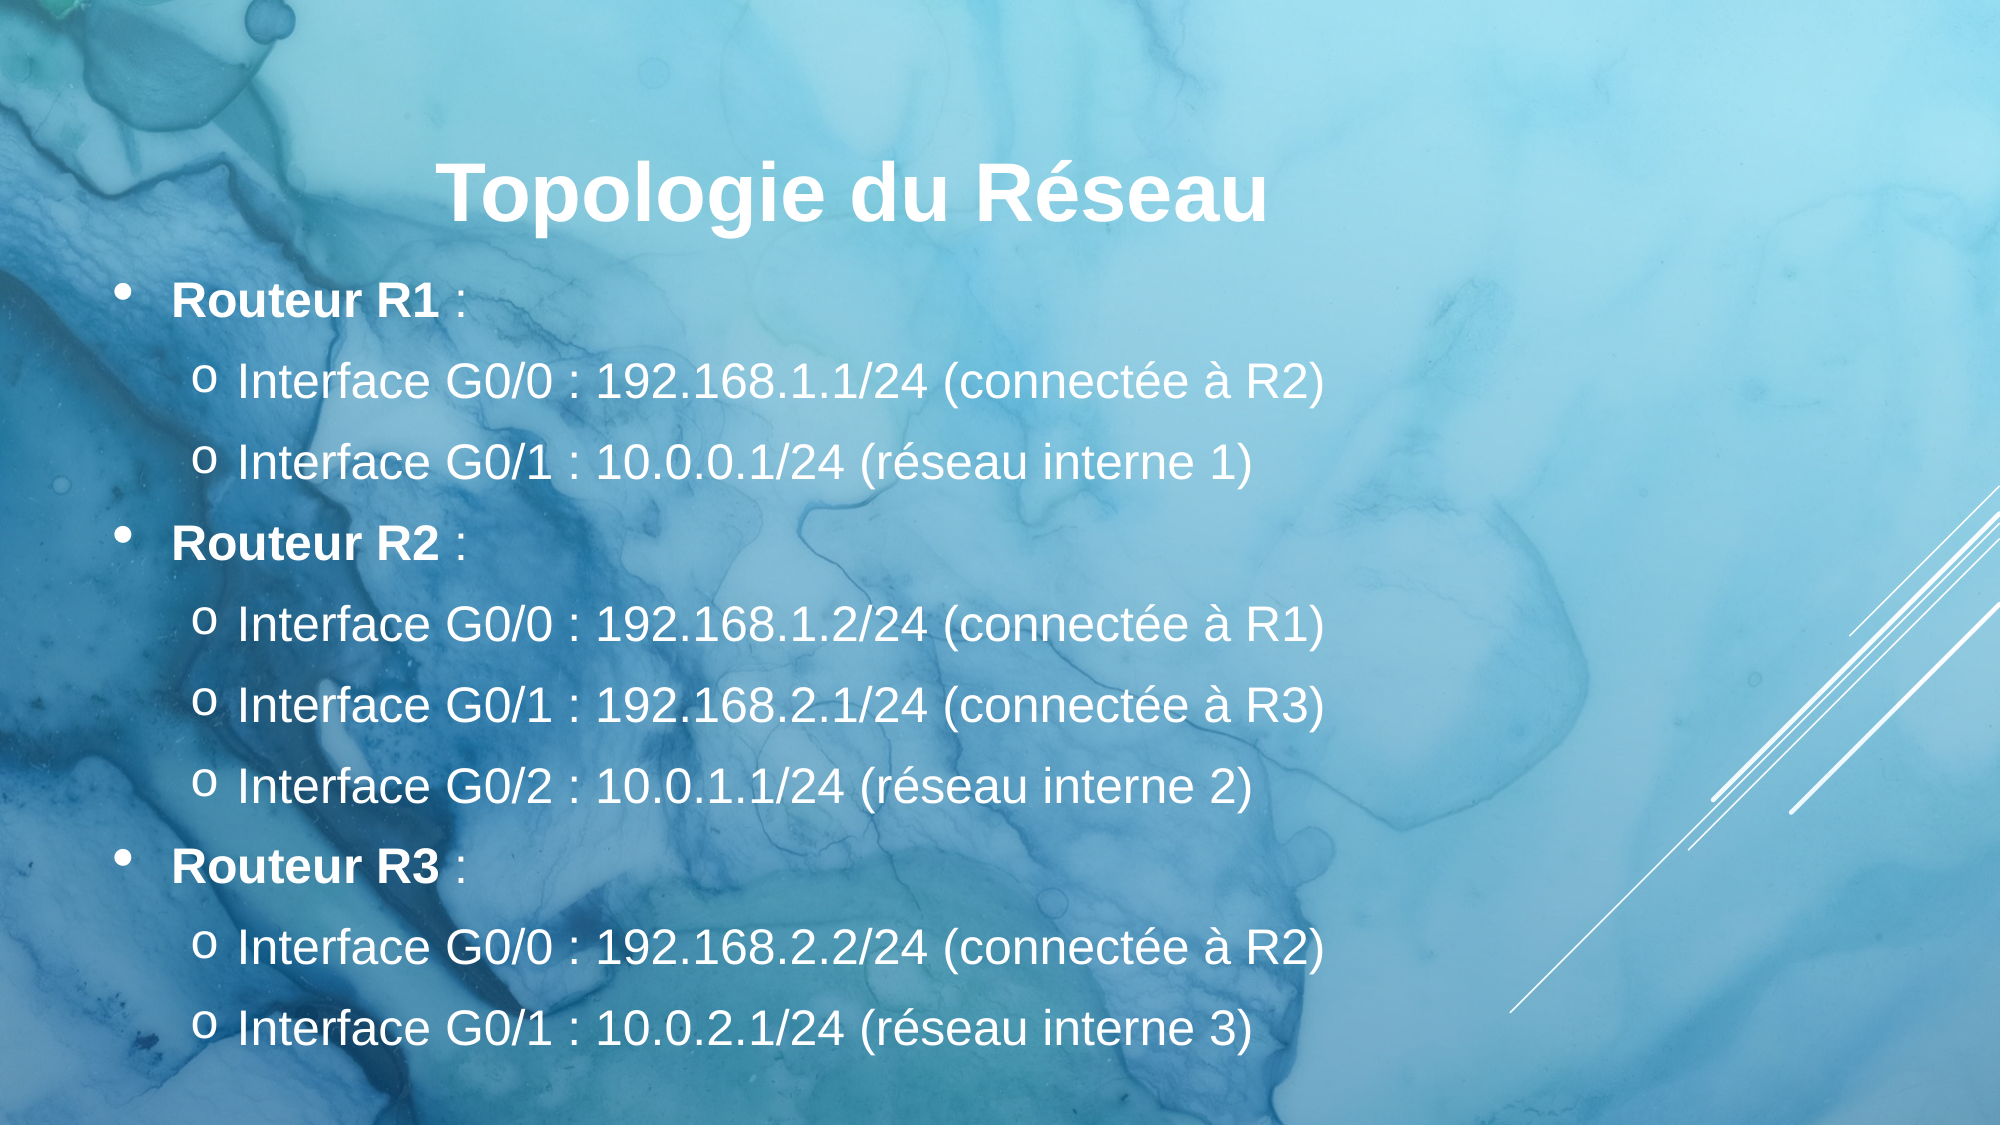

Topologie du Réseau
Routeur R1 :
Interface G0/0 : 192.168.1.1/24 (connectée à R2)
Interface G0/1 : 10.0.0.1/24 (réseau interne 1)
Routeur R2 :
Interface G0/0 : 192.168.1.2/24 (connectée à R1)
Interface G0/1 : 192.168.2.1/24 (connectée à R3)
Interface G0/2 : 10.0.1.1/24 (réseau interne 2)
Routeur R3 :
Interface G0/0 : 192.168.2.2/24 (connectée à R2)
Interface G0/1 : 10.0.2.1/24 (réseau interne 3)